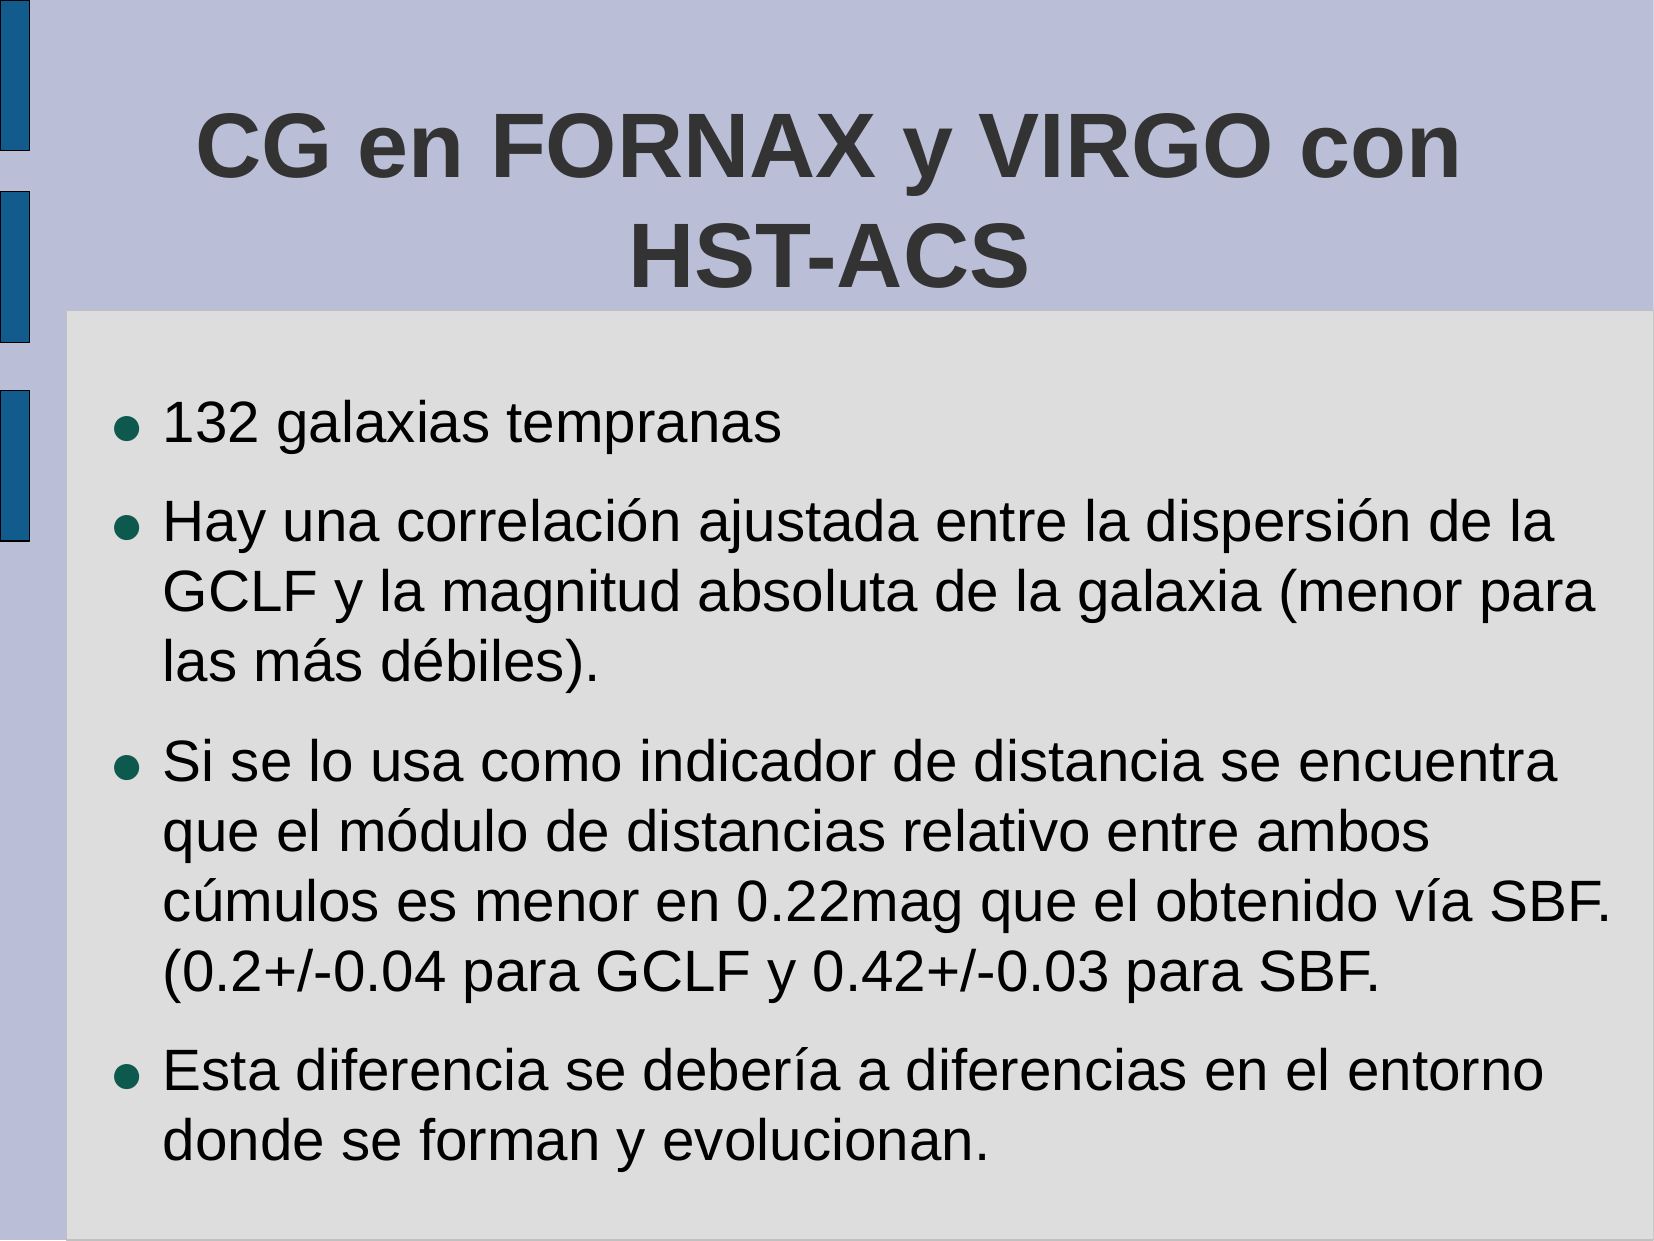

CG en FORNAX y VIRGO con HST-ACS
132 galaxias tempranas
Hay una correlación ajustada entre la dispersión de la GCLF y la magnitud absoluta de la galaxia (menor para las más débiles).
Si se lo usa como indicador de distancia se encuentra que el módulo de distancias relativo entre ambos cúmulos es menor en 0.22mag que el obtenido vía SBF. (0.2+/-0.04 para GCLF y 0.42+/-0.03 para SBF.
Esta diferencia se debería a diferencias en el entorno donde se forman y evolucionan.